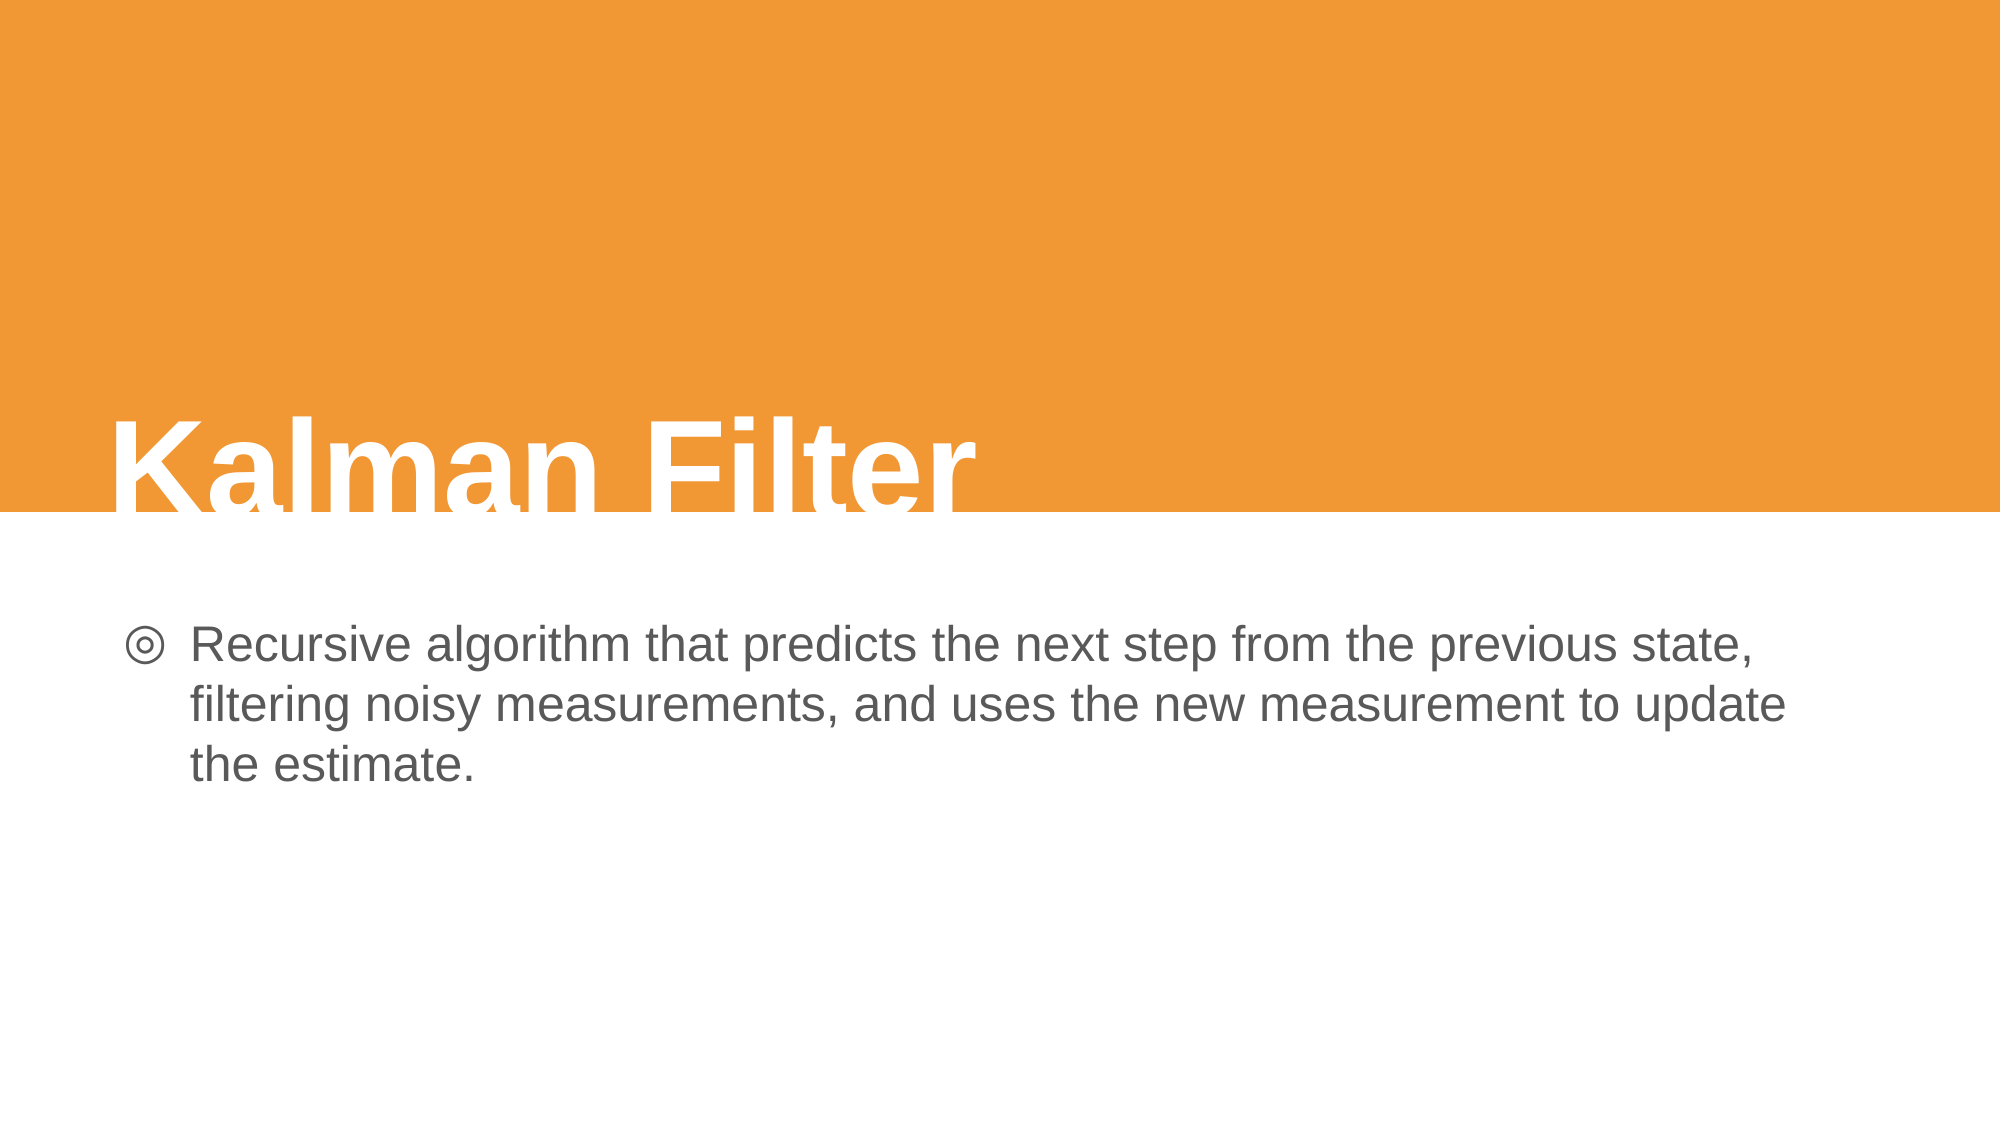

19

#
Kalman Filter
Recursive algorithm that predicts the next step from the previous state, filtering noisy measurements, and uses the new measurement to update the estimate.